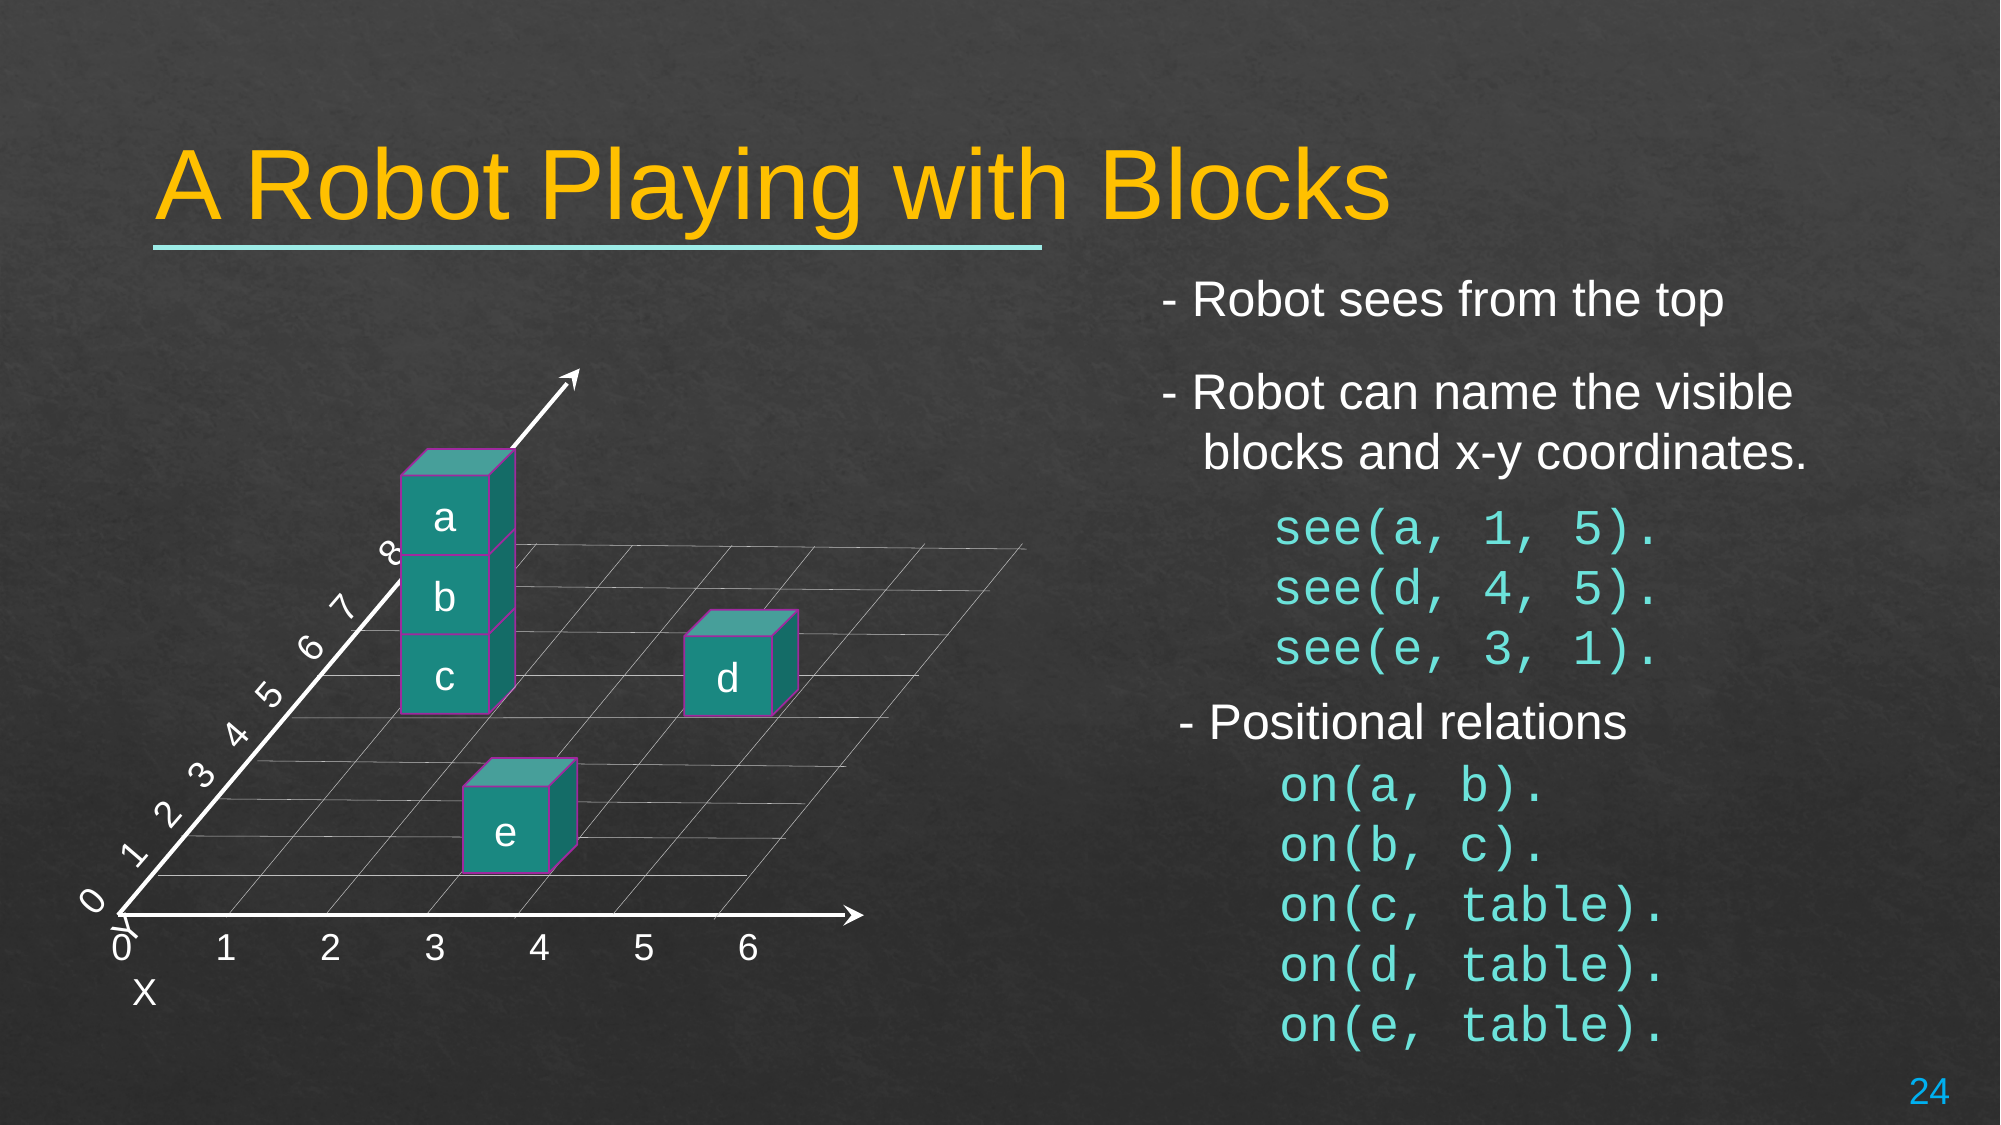

# A Robot Playing with Blocks
- Robot sees from the top
- Robot can name the visible
   blocks and x-y coordinates.
a
see(a, 1, 5).
see(d, 4, 5).
see(e, 3, 1).
b
0    1   2   3   4   5    6   7     8    9                 Y
c
d
- Positional relations
on(a, b).
on(b, c).
on(c, table).
on(d, table).
on(e, table).
e
0        1        2        3        4        5        6             X